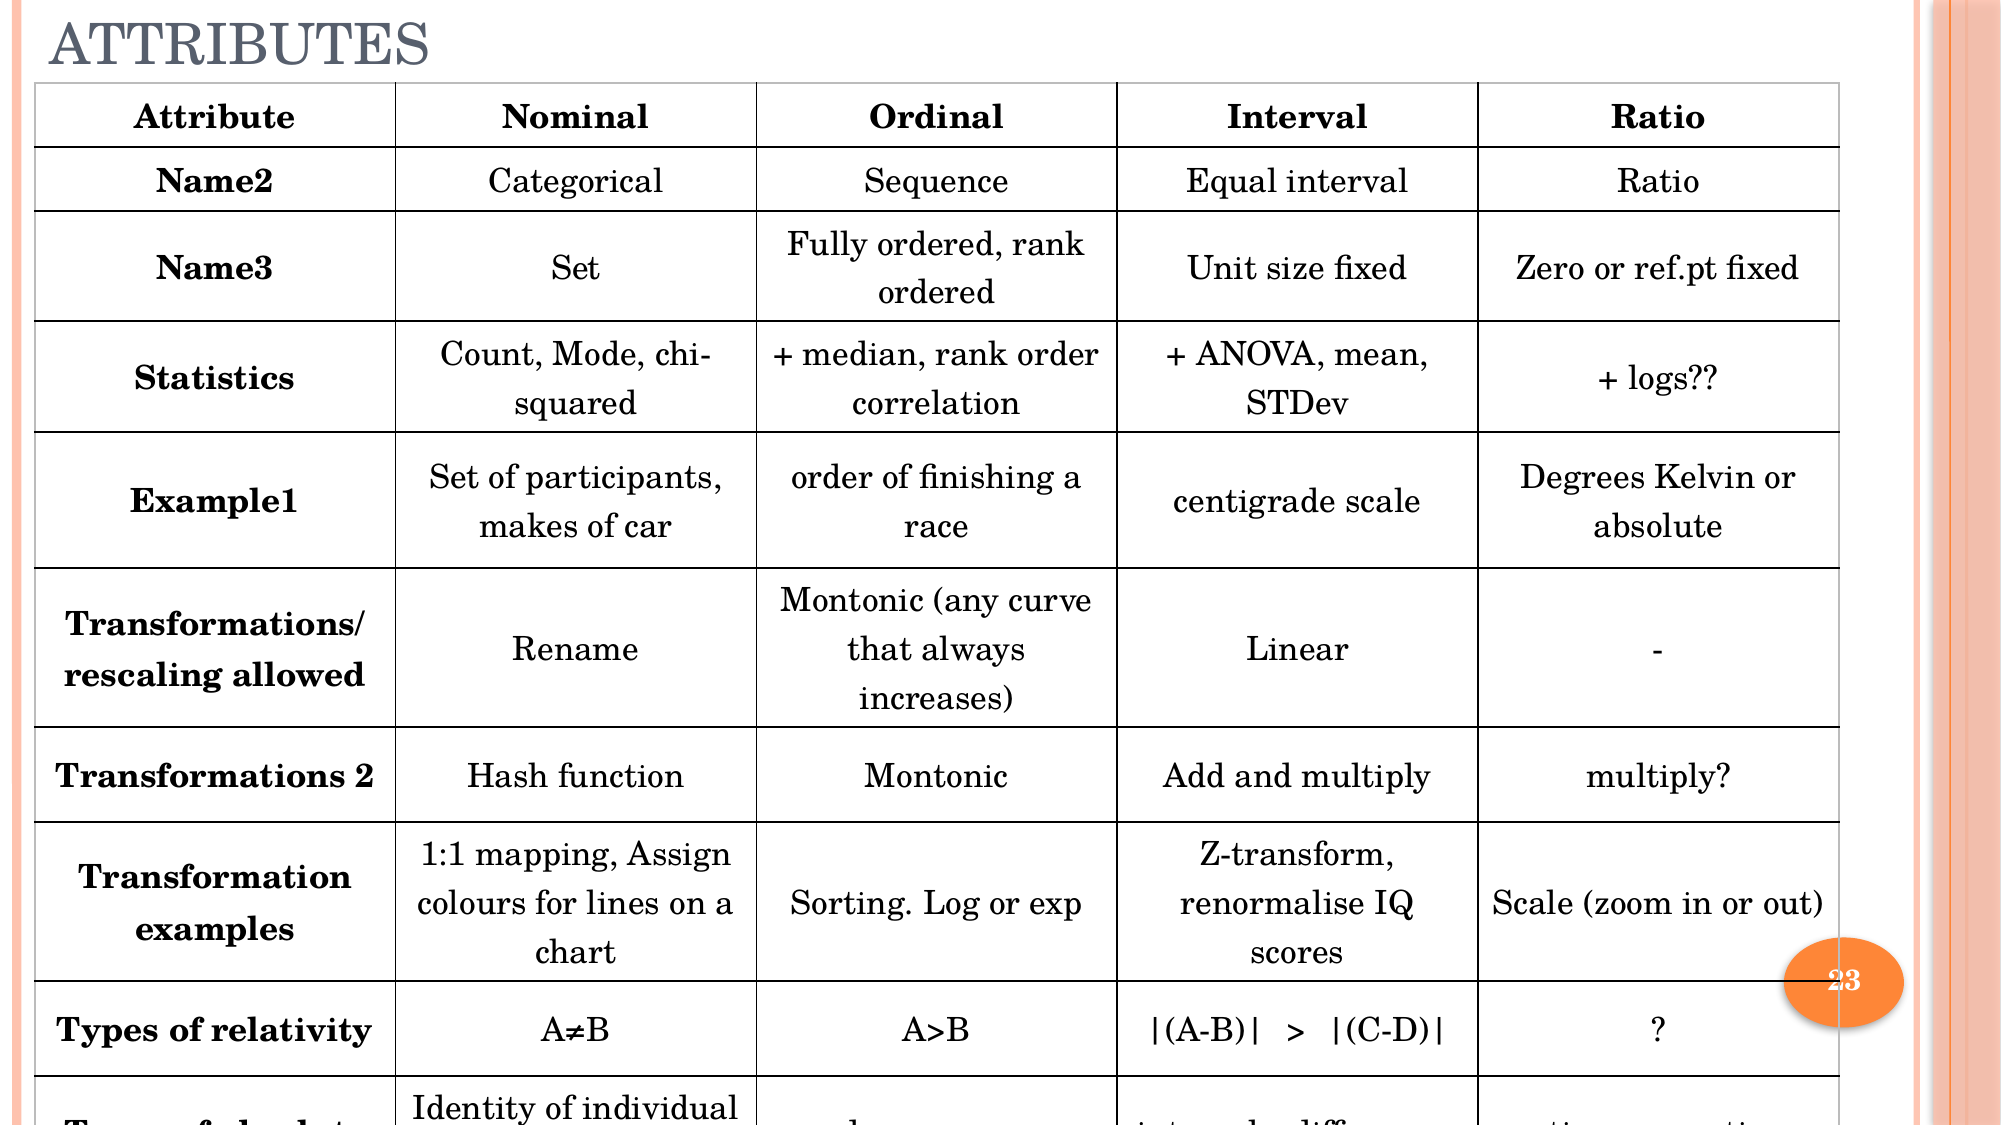

# Attributes
| Attribute | Nominal | Ordinal | Interval | Ratio |
| --- | --- | --- | --- | --- |
| Name2 | Categorical | Sequence | Equal interval | Ratio |
| Name3 | Set | Fully ordered, rank ordered | Unit size fixed | Zero or ref.pt fixed |
| Statistics | Count, Mode, chi-squared | + median, rank order correlation | + ANOVA, mean, STDev | + logs?? |
| Example1 | Set of participants, makes of car | order of finishing a race | centigrade scale | Degrees Kelvin or absolute |
| Transformations/ rescaling allowed | Rename | Montonic (any curve that always increases) | Linear | - |
| Transformations 2 | Hash function | Montonic | Add and multiply | multiply? |
| Transformation examples | 1:1 mapping, Assign colours for lines on a chart | Sorting. Log or exp | Z-transform, renormalise IQ scores | Scale (zoom in or out) |
| Types of relativity | A≠B | A>B | |(A-B)|  >  |(C-D)| | ? |
| Types of absolute | Identity of individual entities | order, seqeuence | intervals, differences | ratios, proportions |
23